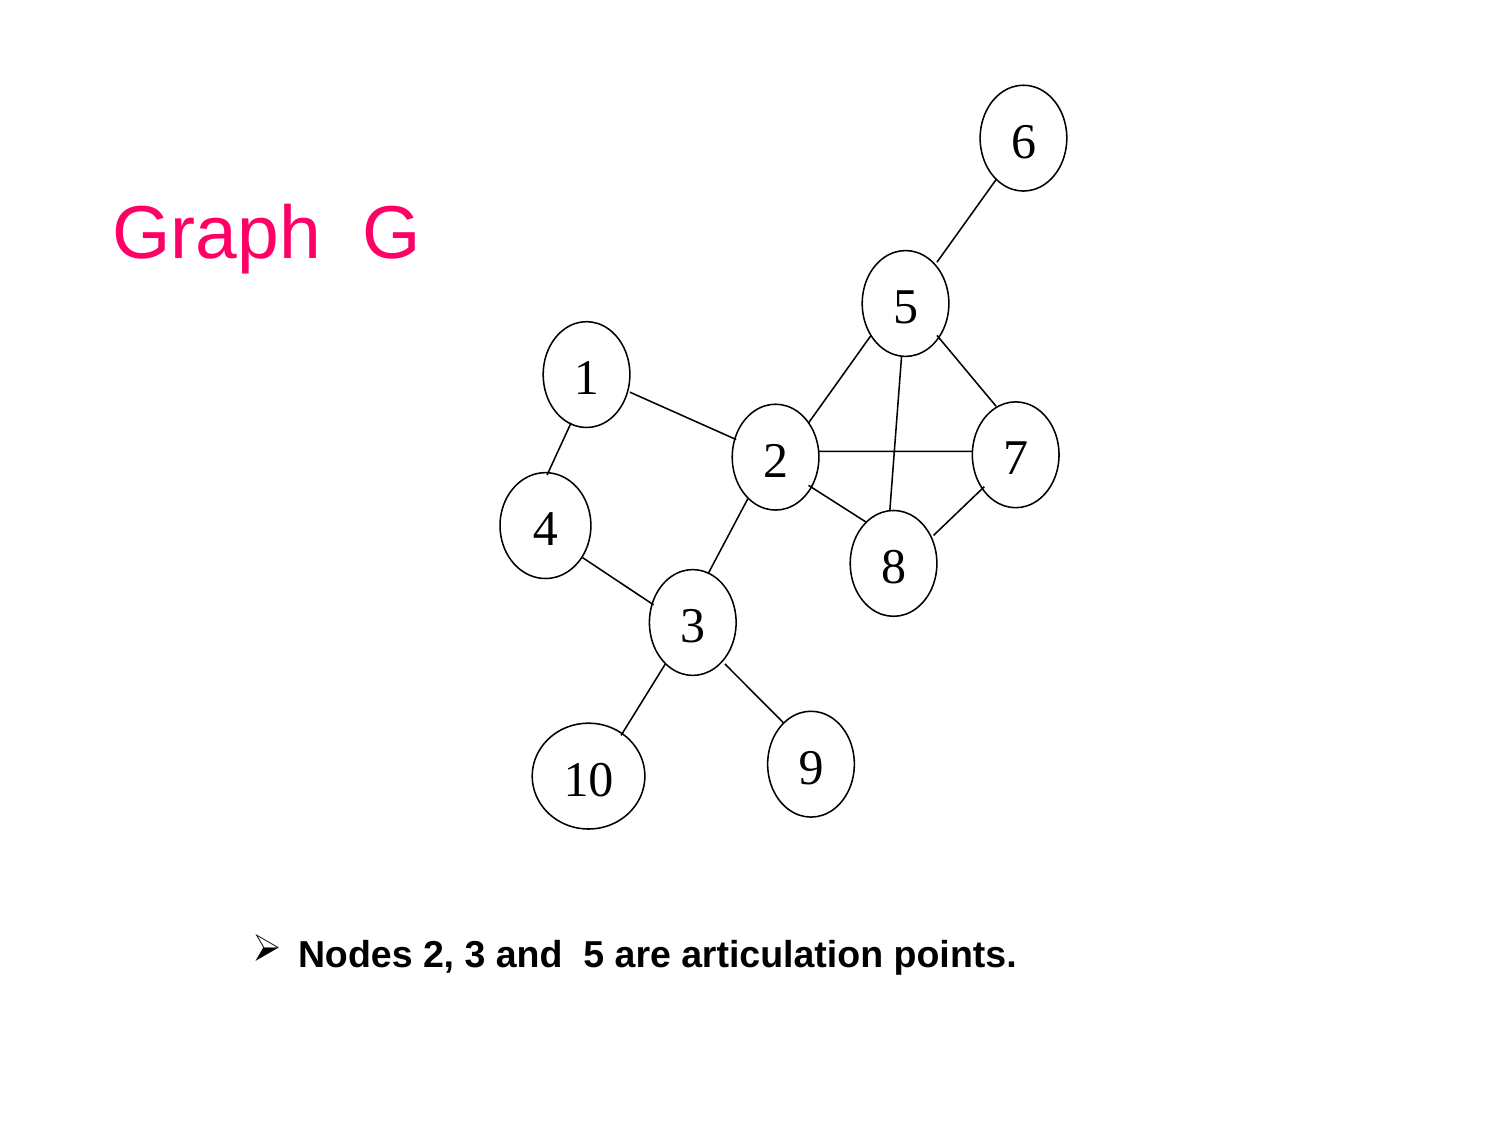

Graph  G
6

5
1

7
2

4

8

3

9
10
 Nodes 2, 3 and  5 are articulation points.